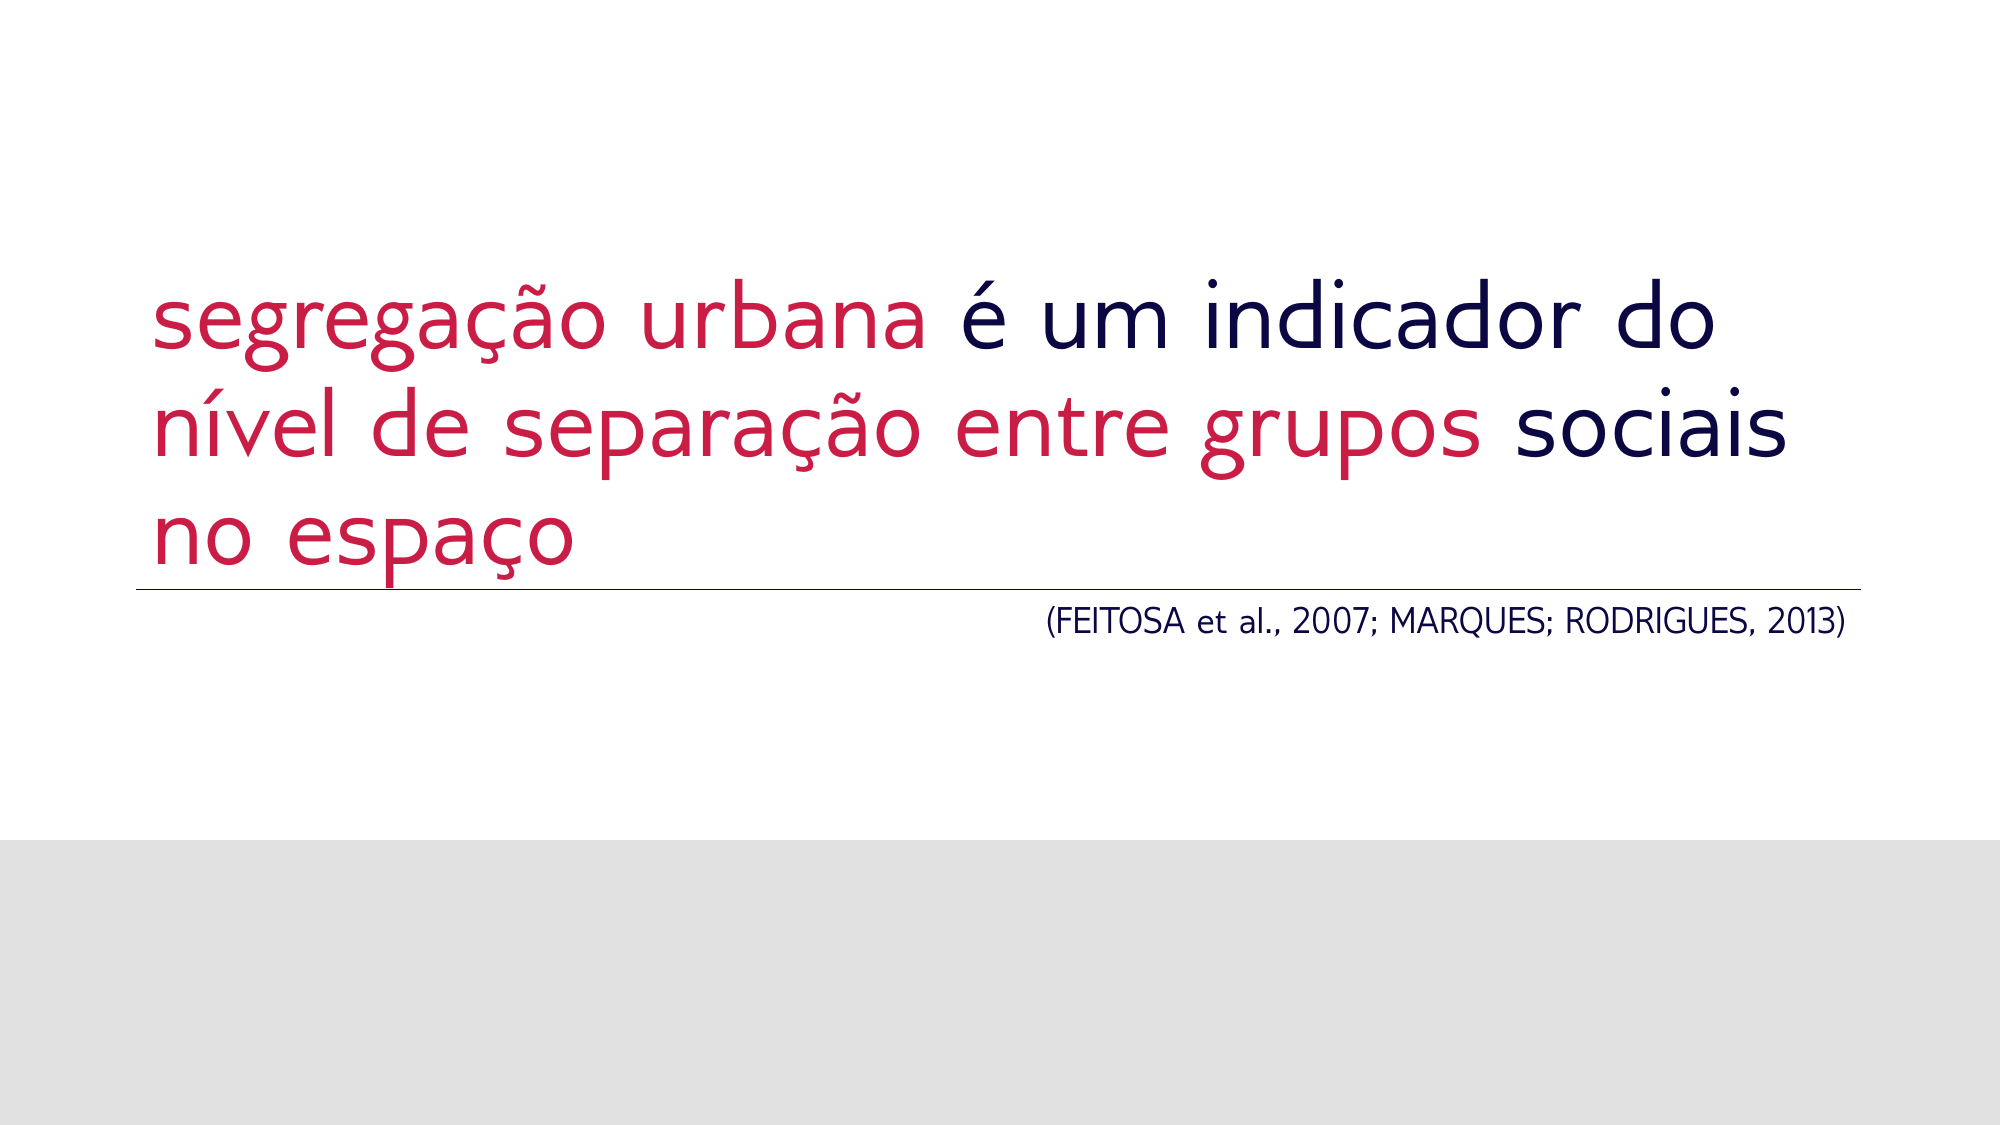

# segregação urbana é um indicador do nível de separação entre grupos sociais no espaço
(FEITOSA et al., 2007; MARQUES; RODRIGUES, 2013)